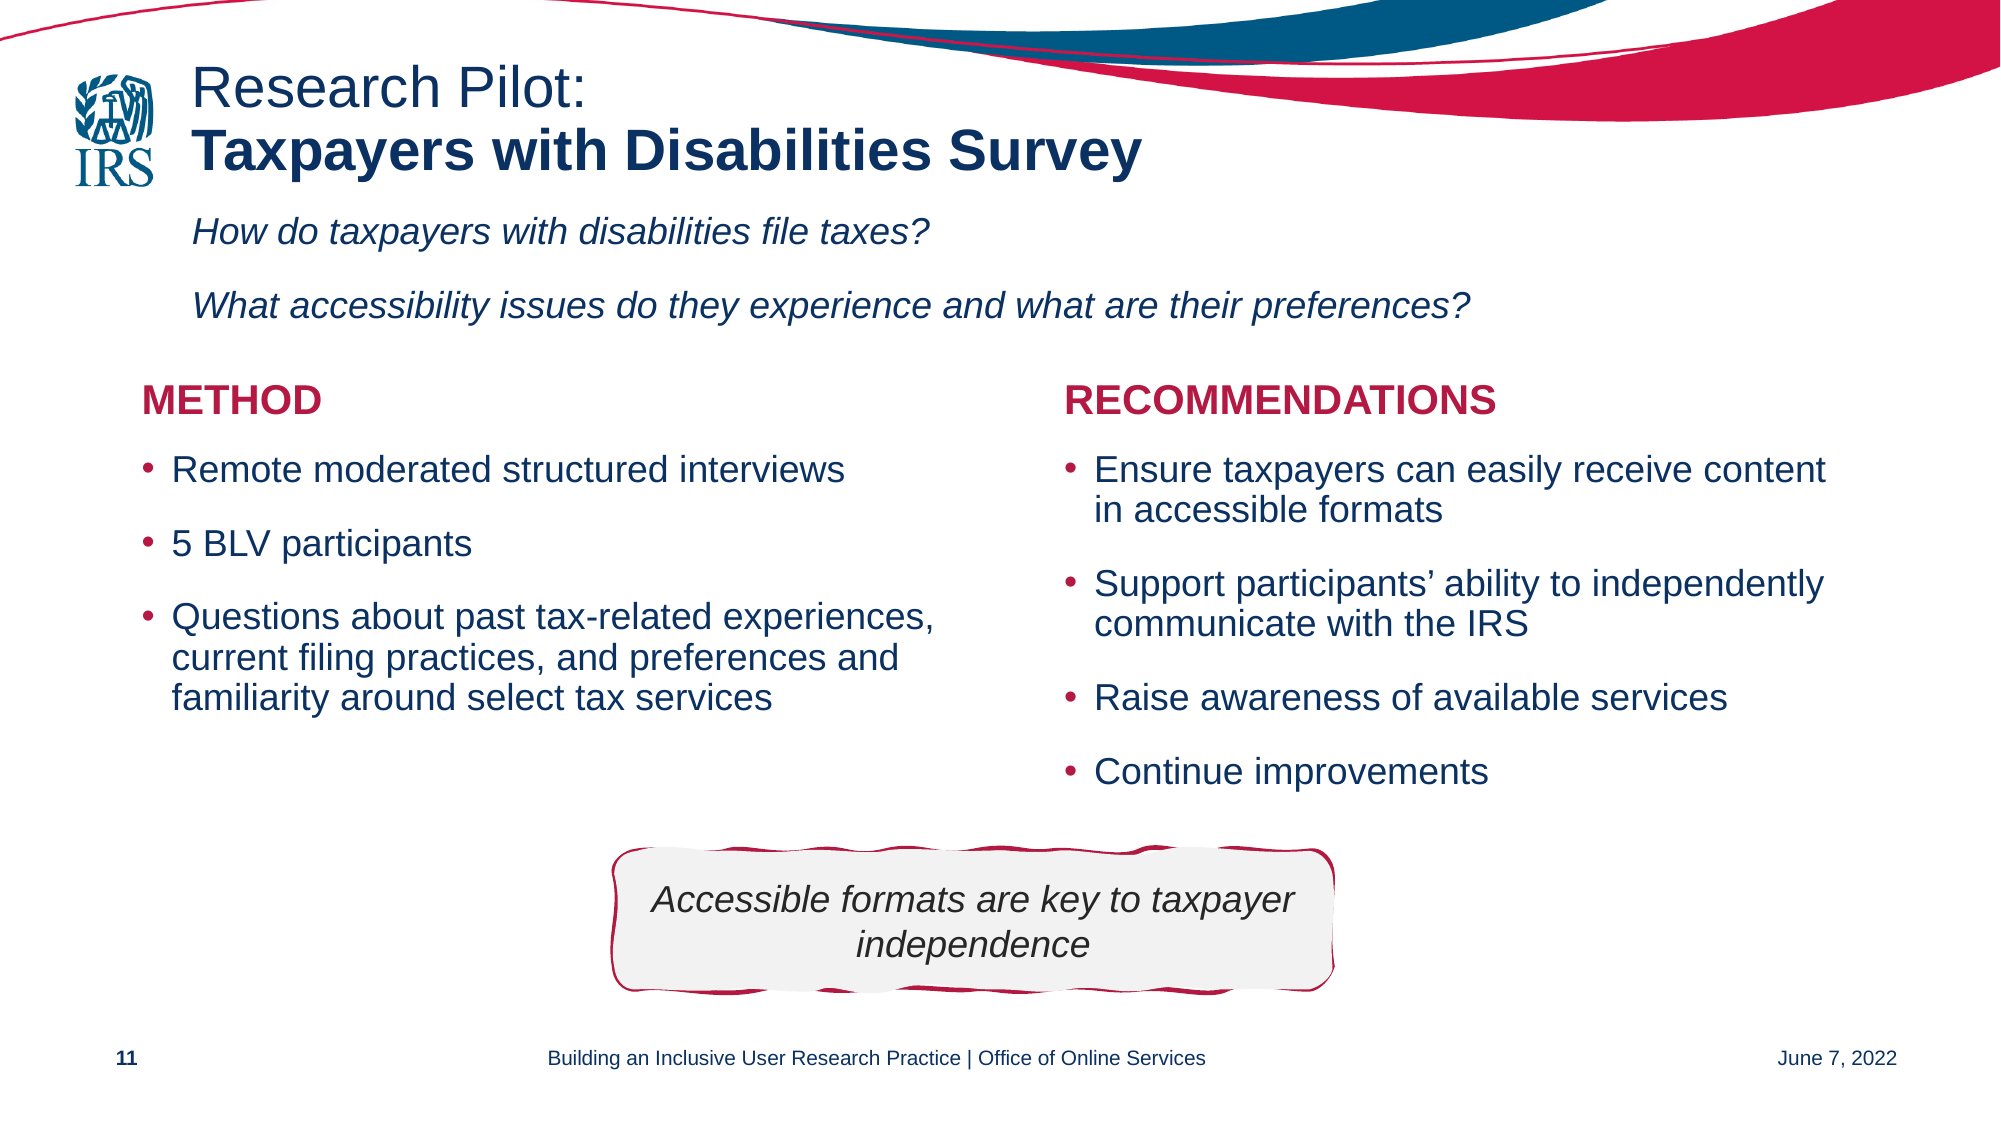

# Research Pilot: Taxpayers with Disabilities Survey
How do taxpayers with disabilities file taxes?
What accessibility issues do they experience and what are their preferences?
METHOD
RECOMMENDATIONS
Remote moderated structured interviews
5 BLV participants
Questions about past tax-related experiences, current filing practices, and preferences and familiarity around select tax services
Ensure taxpayers can easily receive content in accessible formats
Support participants’ ability to independently communicate with the IRS
Raise awareness of available services
Continue improvements
Accessible formats are key to taxpayer independence
11
Building an Inclusive User Research Practice | Office of Online Services
June 7, 2022